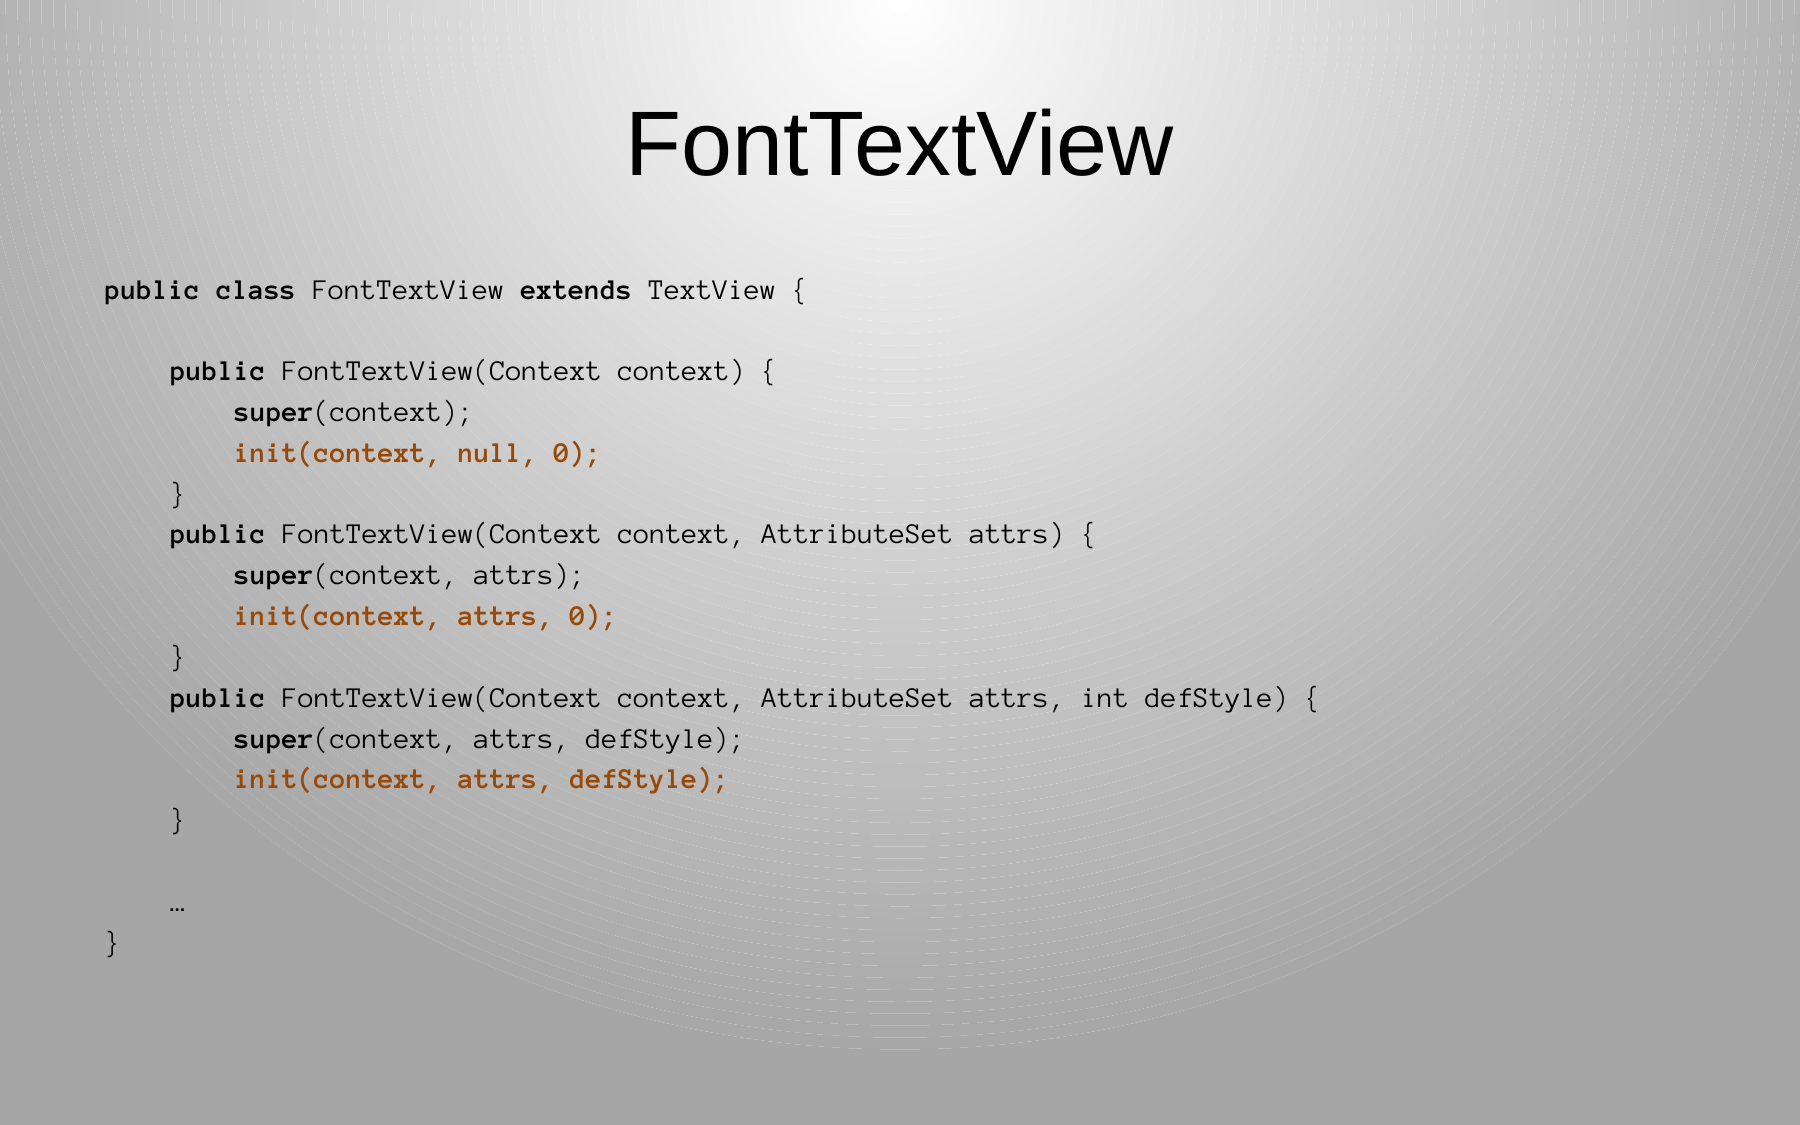

# FontTextView
public class FontTextView extends TextView {

public FontTextView(Context context) {
    super(context);

}
public FontTextView(Context context, AttributeSet attrs) {
    super(context, attrs);

}
public FontTextView(Context context, AttributeSet attrs, int defStyle) {
    super(context, attrs, defStyle);

}

…
}

    init(context, null, 0);

    init(context, attrs, 0);

    init(context, attrs, defStyle);